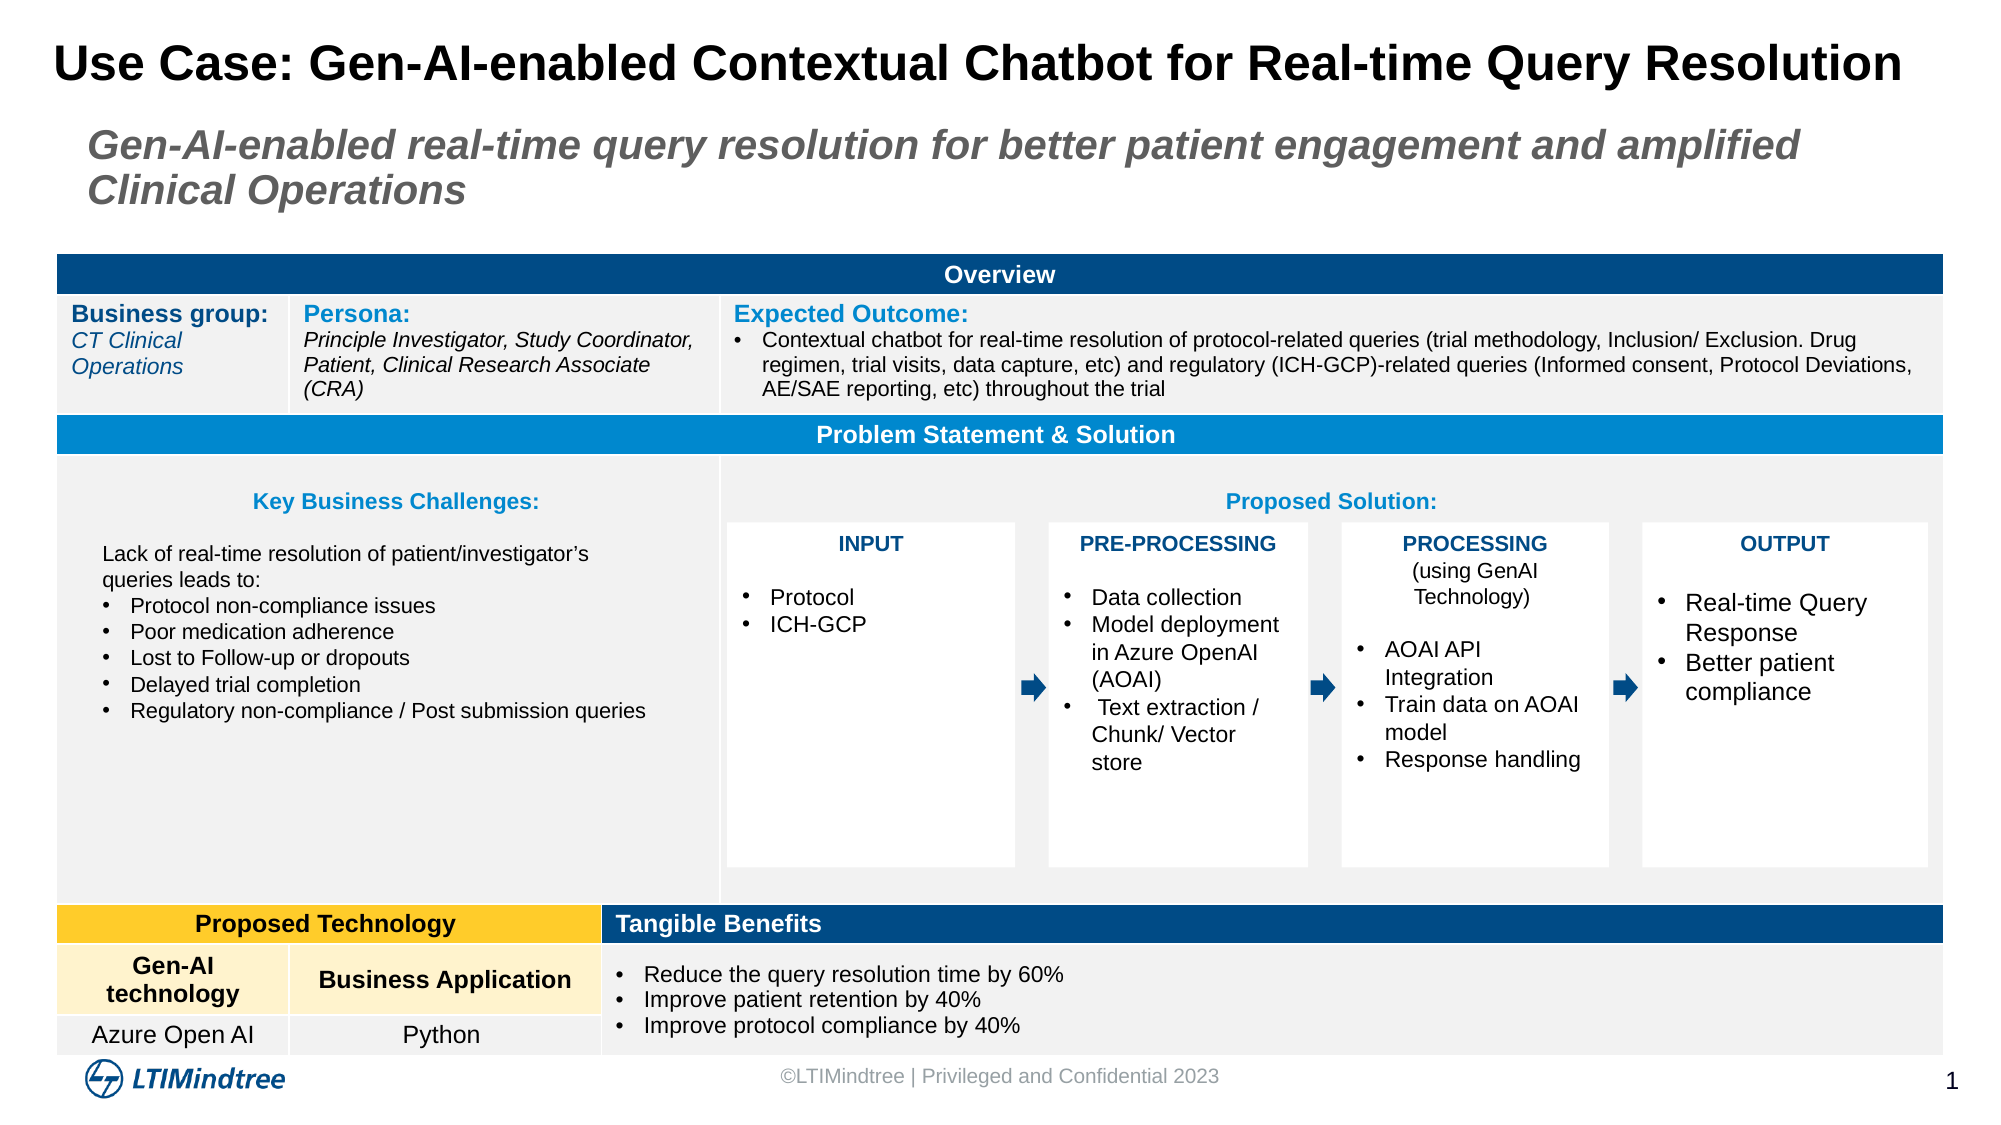

Use Case: Gen-AI-enabled Contextual Chatbot for Real-time Query Resolution
Gen-AI-enabled real-time query resolution for better patient engagement and amplified Clinical Operations
| Overview |  |  |  |
| --- | --- | --- | --- |
| Business group: CT Clinical Operations | Persona: Principle Investigator, Study Coordinator, Patient, Clinical Research Associate (CRA) |  | Expected Outcome:  Contextual chatbot for real-time resolution of protocol-related queries (trial methodology, Inclusion/ Exclusion. Drug regimen, trial visits, data capture, etc) and regulatory (ICH-GCP)-related queries (Informed consent, Protocol Deviations,  AE/SAE reporting, etc) throughout the trial |
| Problem Statement & Solution |  |  |  |
|  |  |  |  |
| Proposed Technology |  | Tangible Benefits |  |
| Gen-AI technology | Business Application | Reduce the query resolution time by 60% Improve patient retention by 40% Improve protocol compliance by 40% |  |
| Azure Open AI | Python |  |  |
Key Business Challenges:
Proposed Solution:
INPUT

Protocol
ICH-GCP

PRE-PROCESSING

Data collection
Model deployment in Azure OpenAI (AOAI)
 Text extraction / Chunk/ Vector store

 PROCESSING
(using GenAI Technology)

AOAI API Integration
Train data on AOAI model
Response handling

OUTPUT

Real-time Query Response
Better patient compliance

Lack of real-time resolution of patient/investigator’s queries leads to:
Protocol non-compliance issues
Poor medication adherence
Lost to Follow-up or dropouts
Delayed trial completion
Regulatory non-compliance / Post submission queries